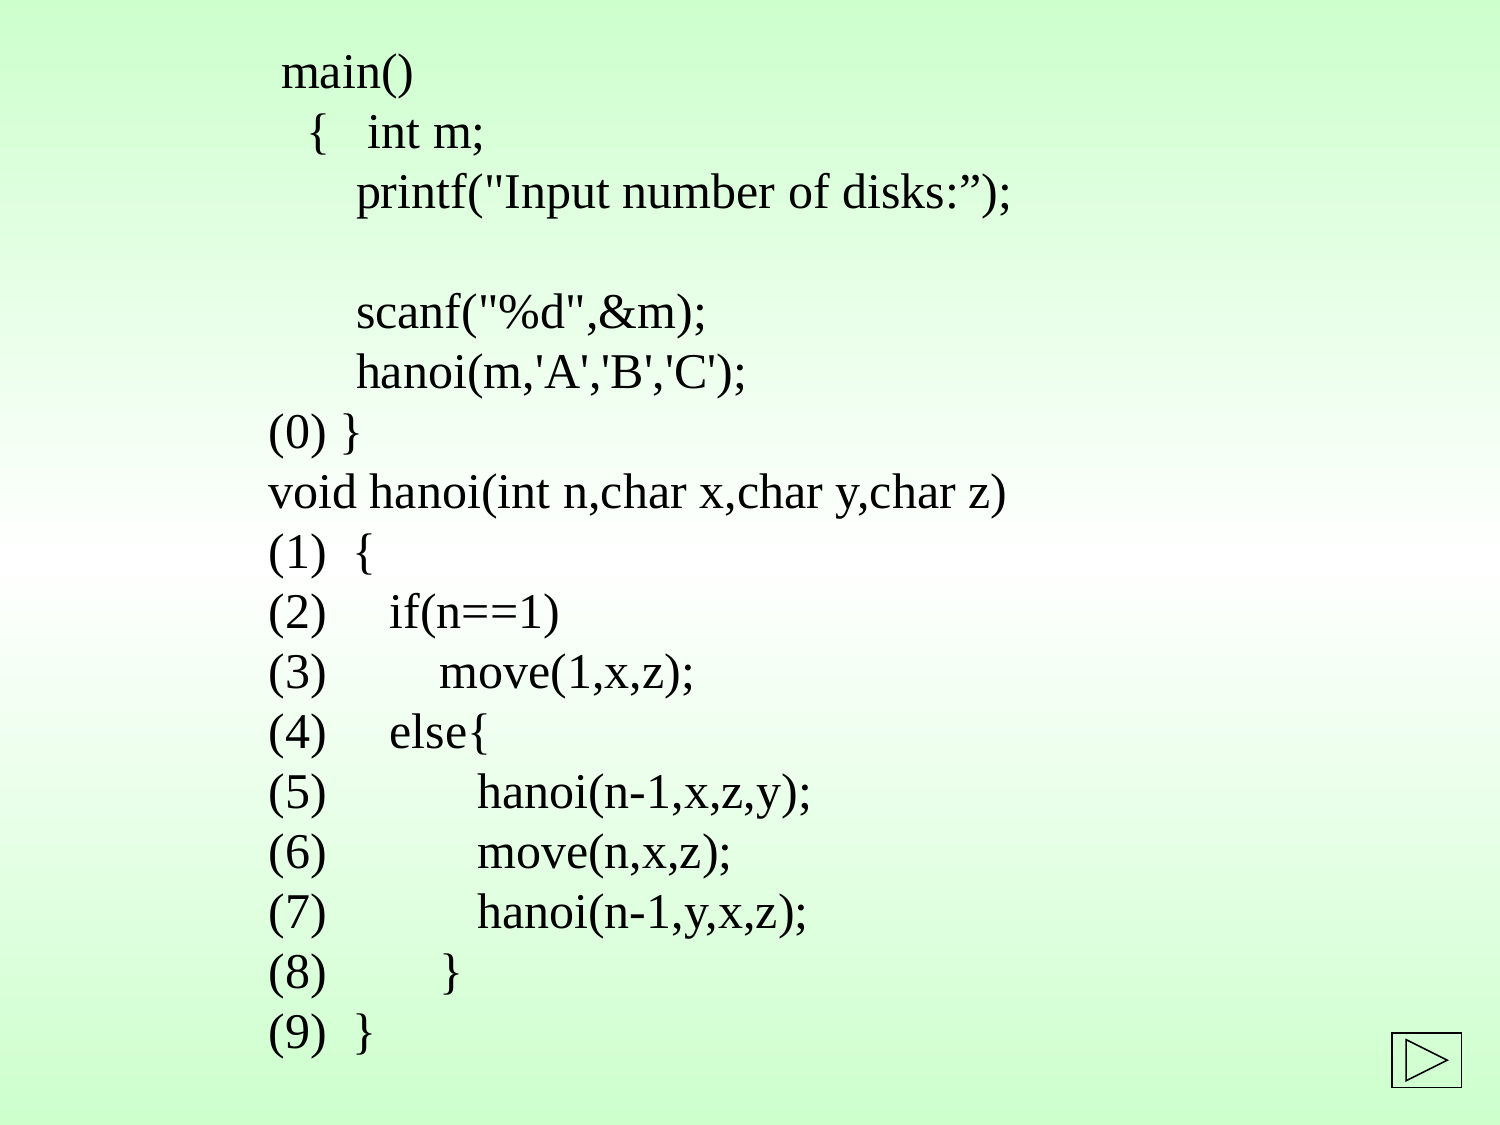

main()
   {   int m;
       printf("Input number of disks:”);

       scanf("%d",&m);
       hanoi(m,'A','B','C');
(0) }
void hanoi(int n,char x,char y,char z)
(1)  {
(2)     if(n==1)
(3)         move(1,x,z);
(4)     else{
(5)            hanoi(n-1,x,z,y);
(6)            move(n,x,z);
(7)            hanoi(n-1,y,x,z);
(8)         }
(9)  }